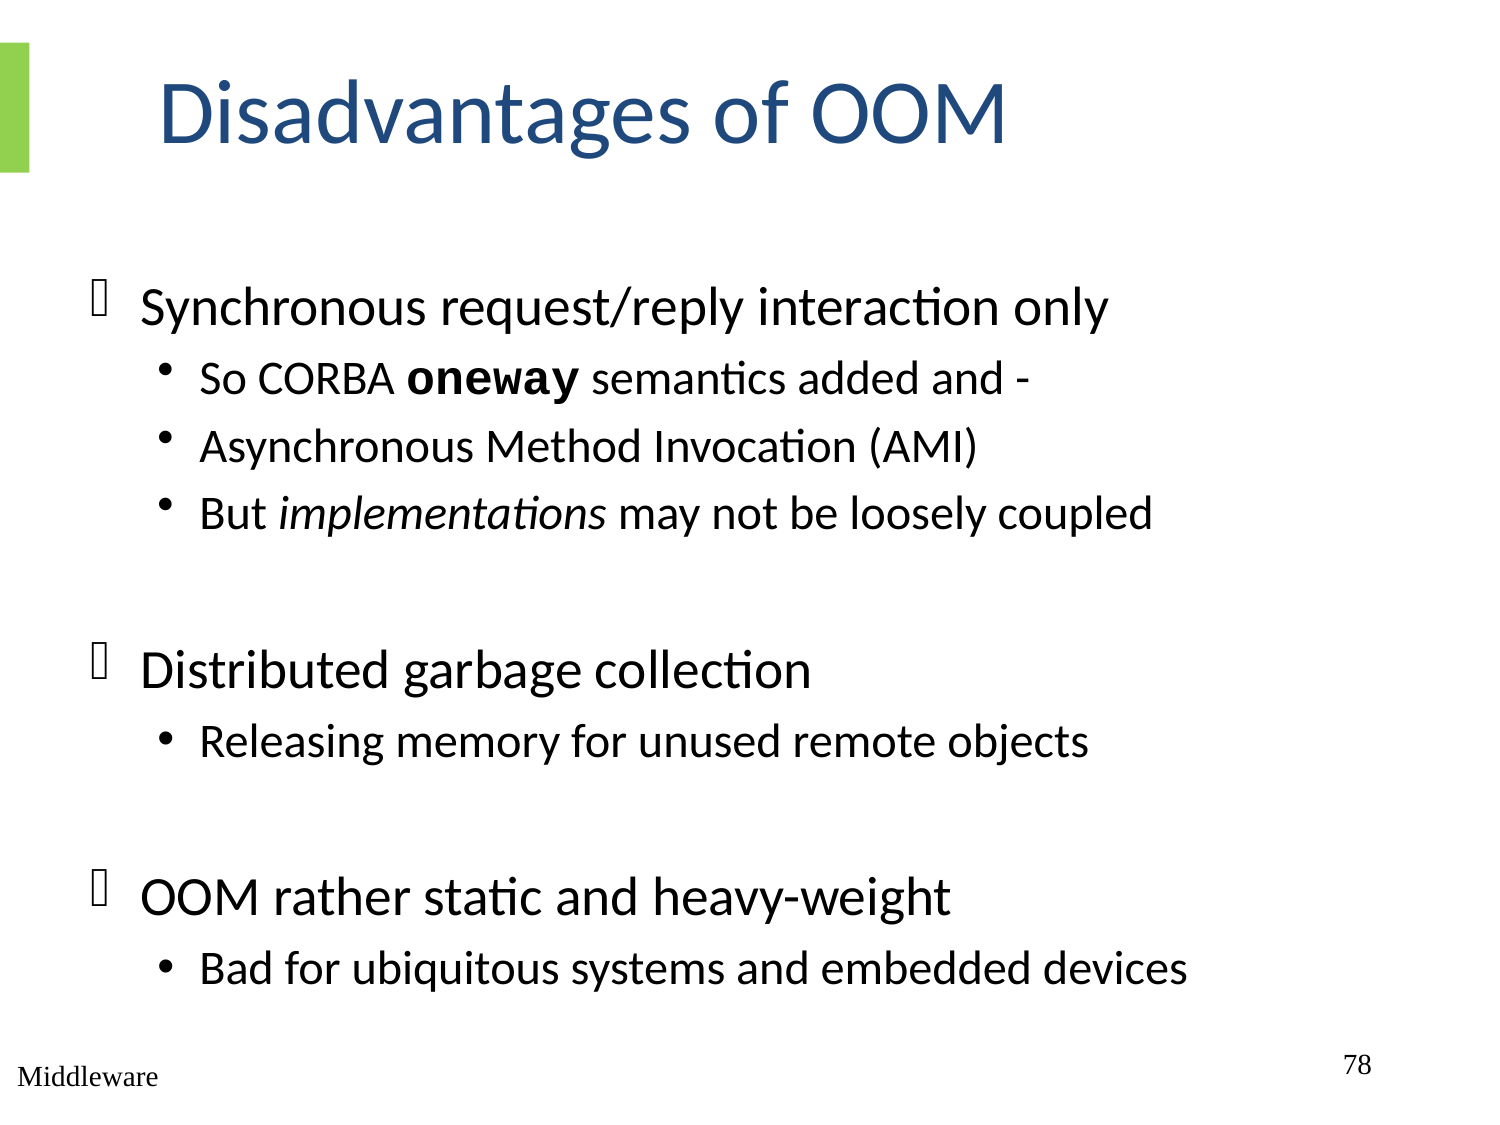

# Disadvantages of OOM
Synchronous request/reply interaction only
So CORBA oneway semantics added and -
Asynchronous Method Invocation (AMI)
But implementations may not be loosely coupled

Distributed garbage collection
Releasing memory for unused remote objects

OOM rather static and heavy-weight
Bad for ubiquitous systems and embedded devices
78
Middleware